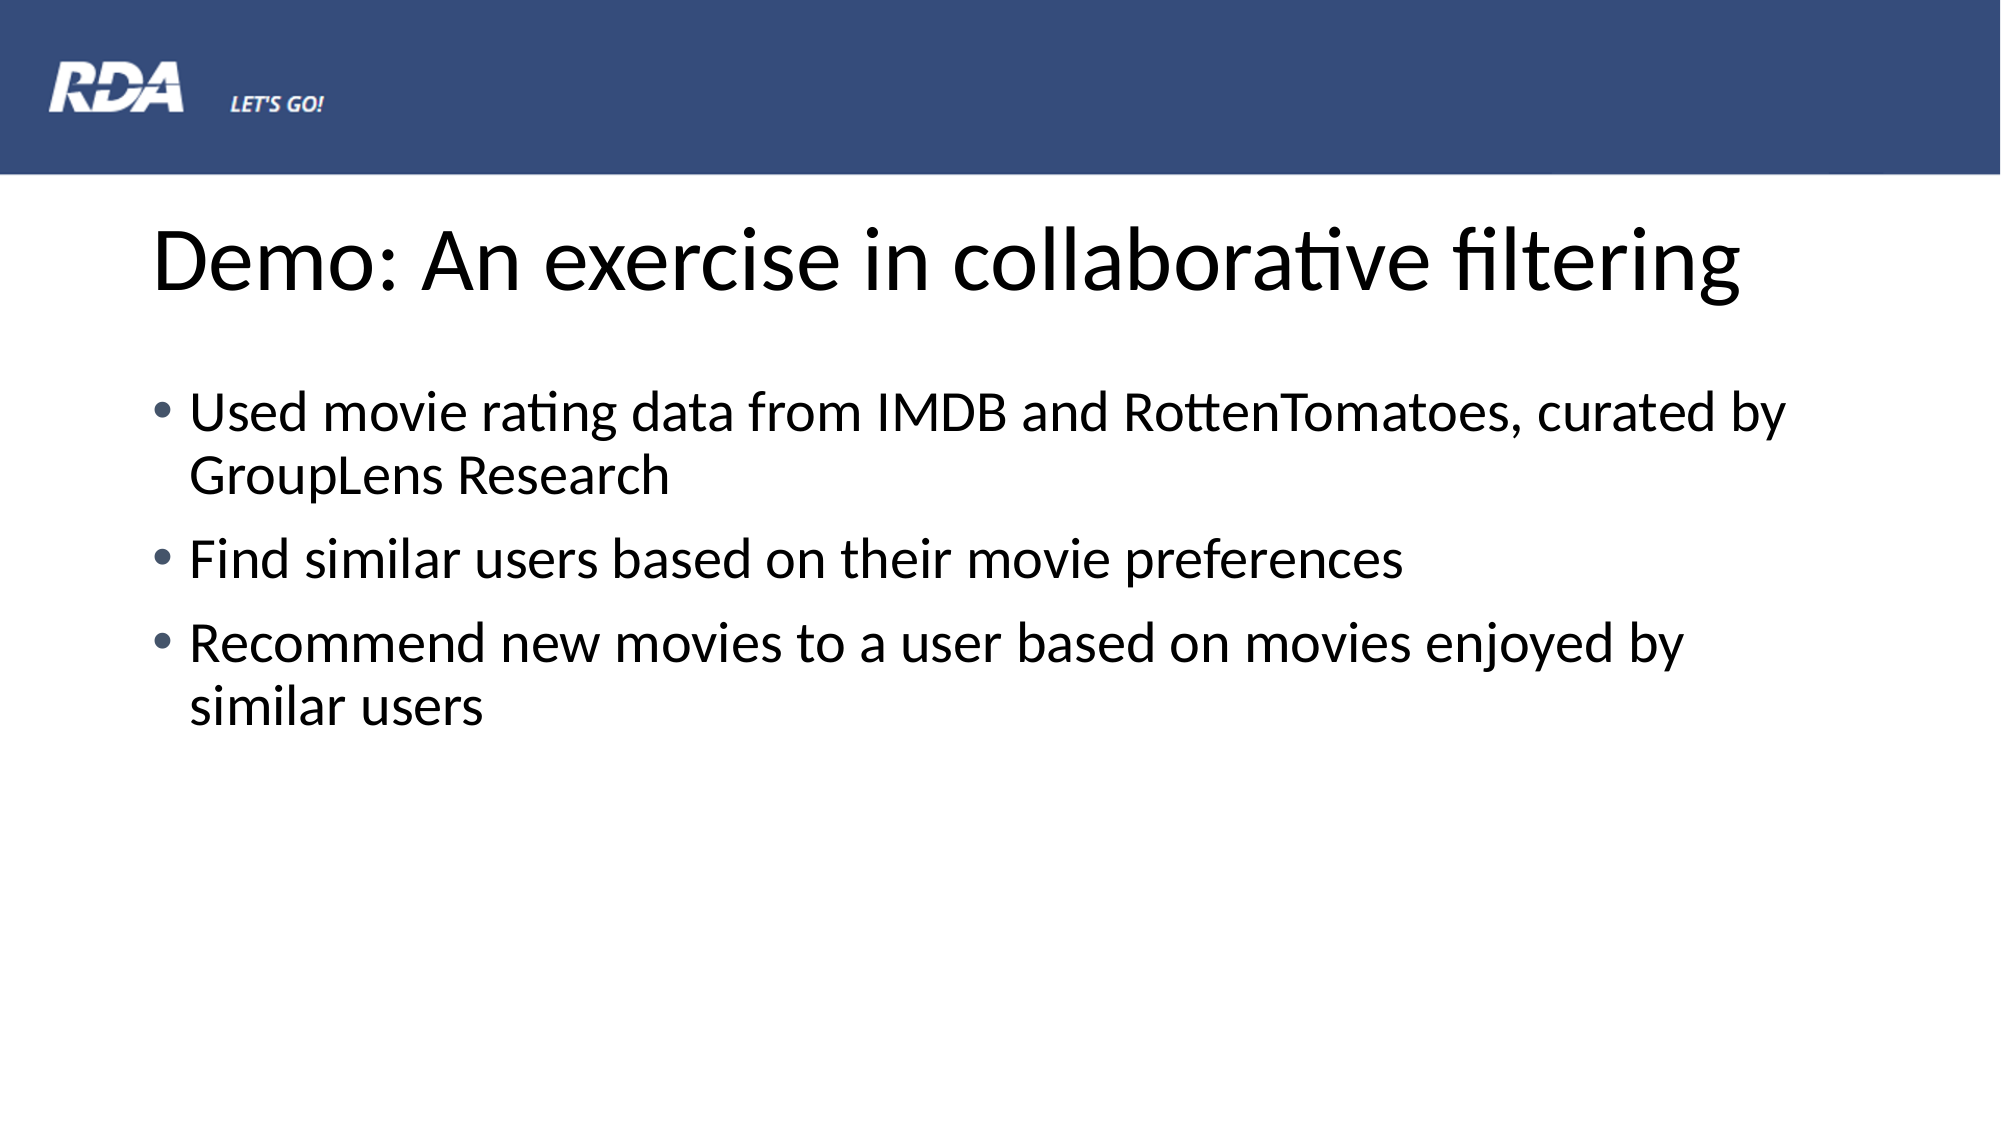

# Demo: An exercise in collaborative filtering
Used movie rating data from IMDB and RottenTomatoes, curated by GroupLens Research
Find similar users based on their movie preferences
Recommend new movies to a user based on movies enjoyed by similar users